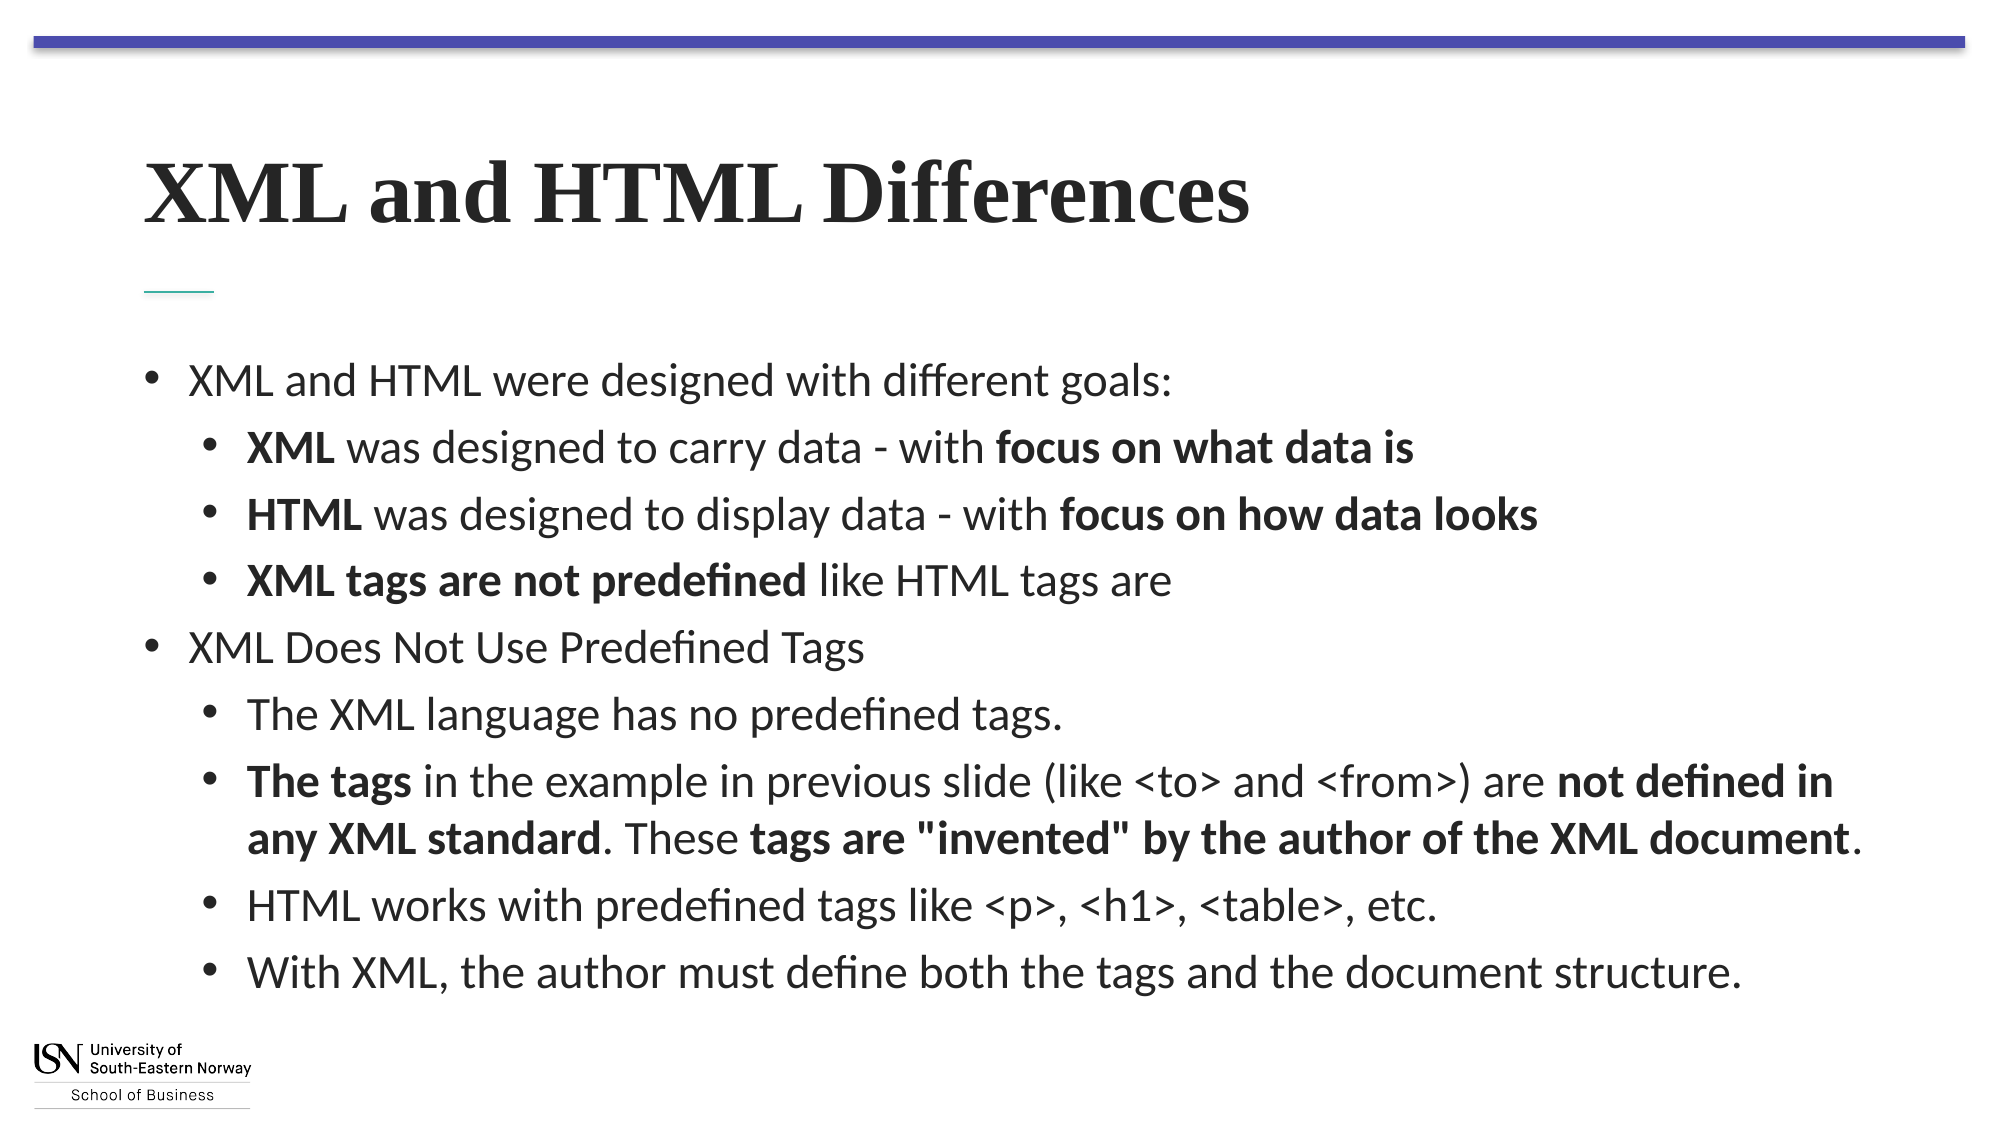

# XML and HTML Differences
XML and HTML were designed with different goals:
XML was designed to carry data - with focus on what data is
HTML was designed to display data - with focus on how data looks
XML tags are not predefined like HTML tags are
XML Does Not Use Predefined Tags
The XML language has no predefined tags.
The tags in the example in previous slide (like <to> and <from>) are not defined in any XML standard. These tags are "invented" by the author of the XML document.
HTML works with predefined tags like <p>, <h1>, <table>, etc.
With XML, the author must define both the tags and the document structure.